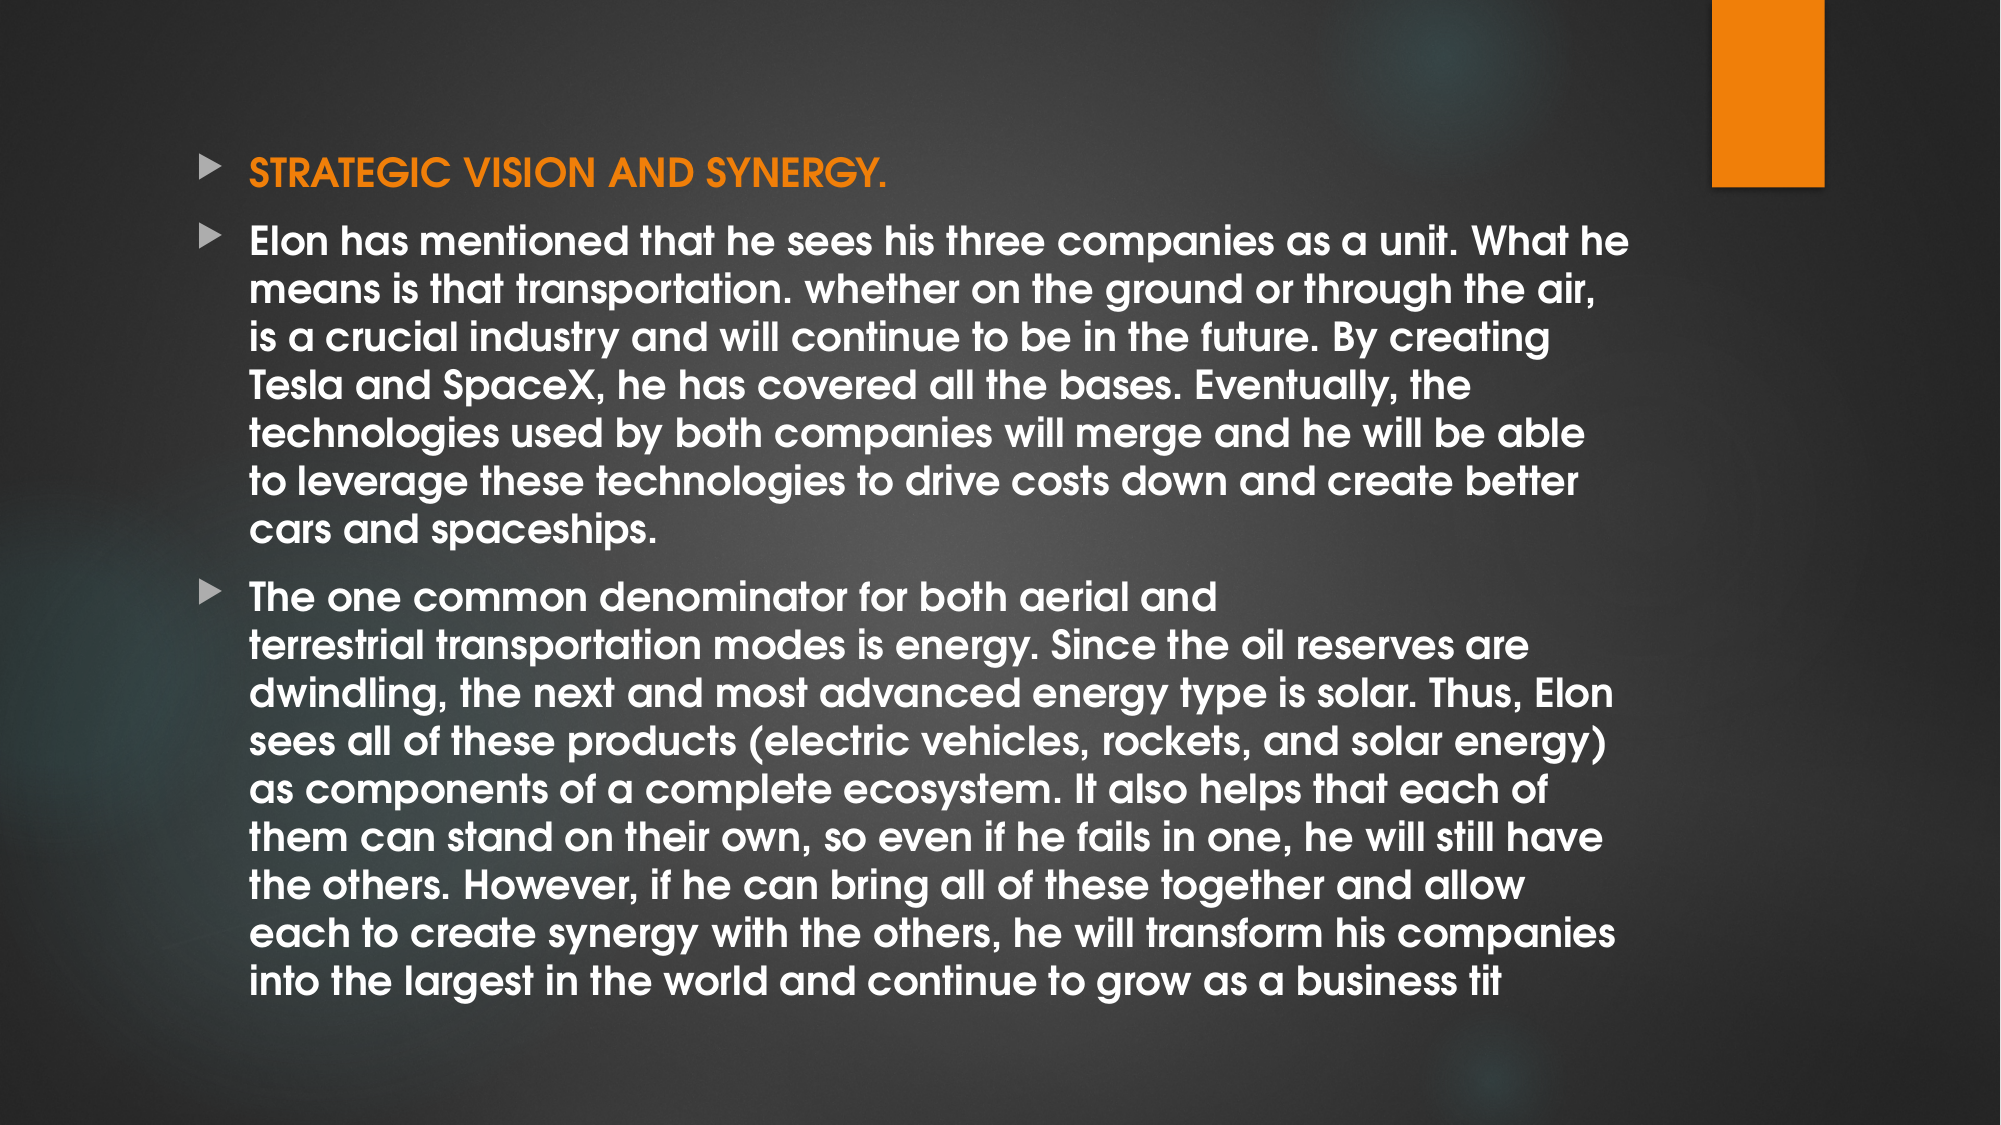

STRATEGIC VISION AND SYNERGY.
Elon has mentioned that he sees his three companies as a unit. What he means is that transportation. whether on the ground or through the air, is a crucial industry and will continue to be in the future. By creating Tesla and SpaceX, he has covered all the bases. Eventually, the technologies used by both companies will merge and he will be able to leverage these technologies to drive costs down and create better cars and spaceships.
The one common denominator for both aerial and terrestrial transportation modes is energy. Since the oil reserves are dwindling, the next and most advanced energy type is solar. Thus, Elon sees all of these products (electric vehicles, rockets, and solar energy) as components of a complete ecosystem. It also helps that each of them can stand on their own, so even if he fails in one, he will still have the others. However, if he can bring all of these together and allow each to create synergy with the others, he will transform his companies into the largest in the world and continue to grow as a business tit